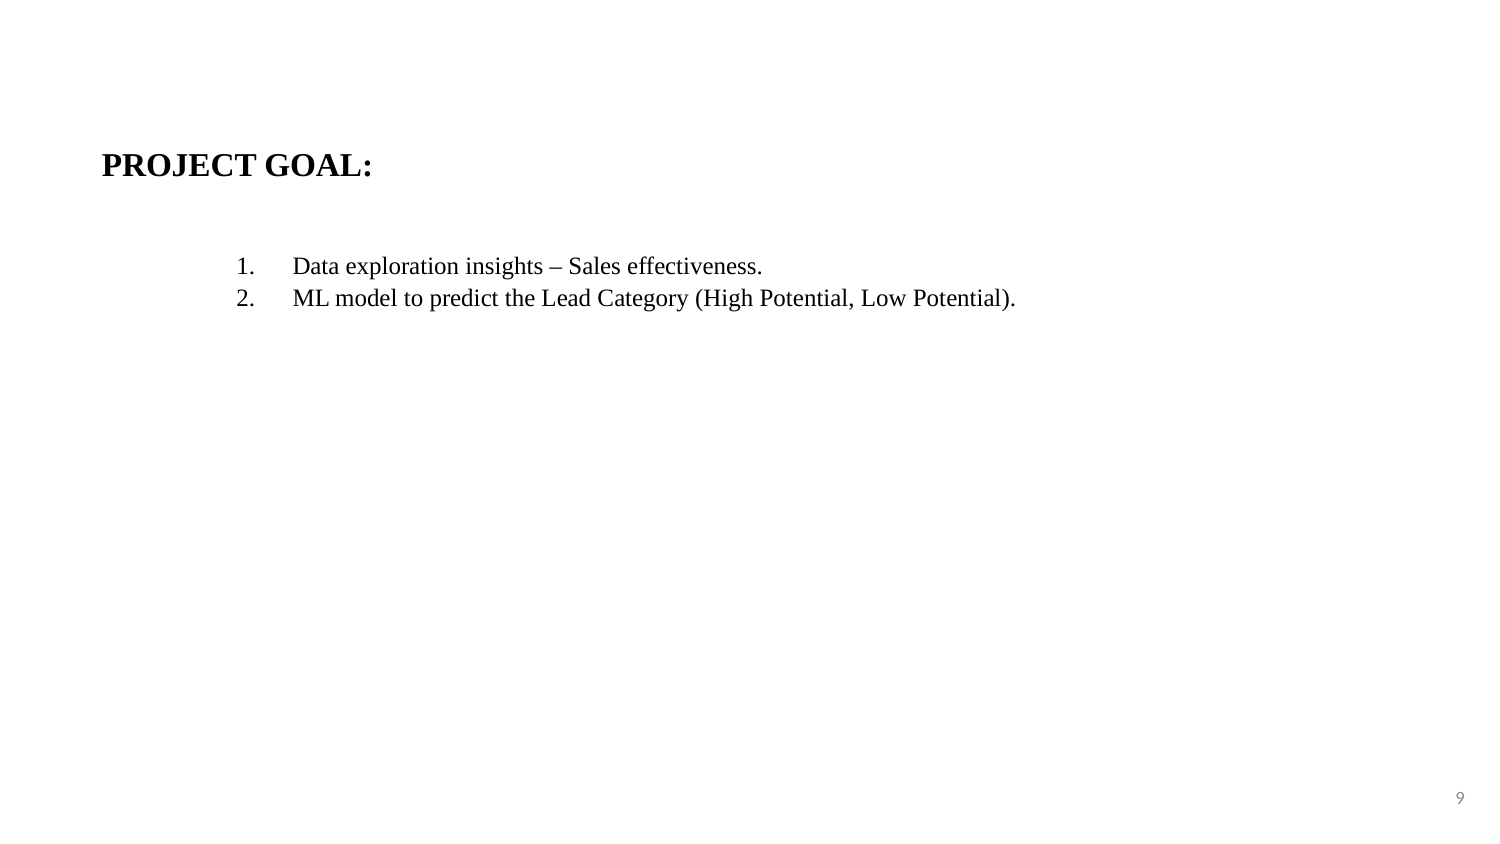

# PROJECT GOAL:
Data exploration insights – Sales effectiveness.
ML model to predict the Lead Category (High Potential, Low Potential).
9